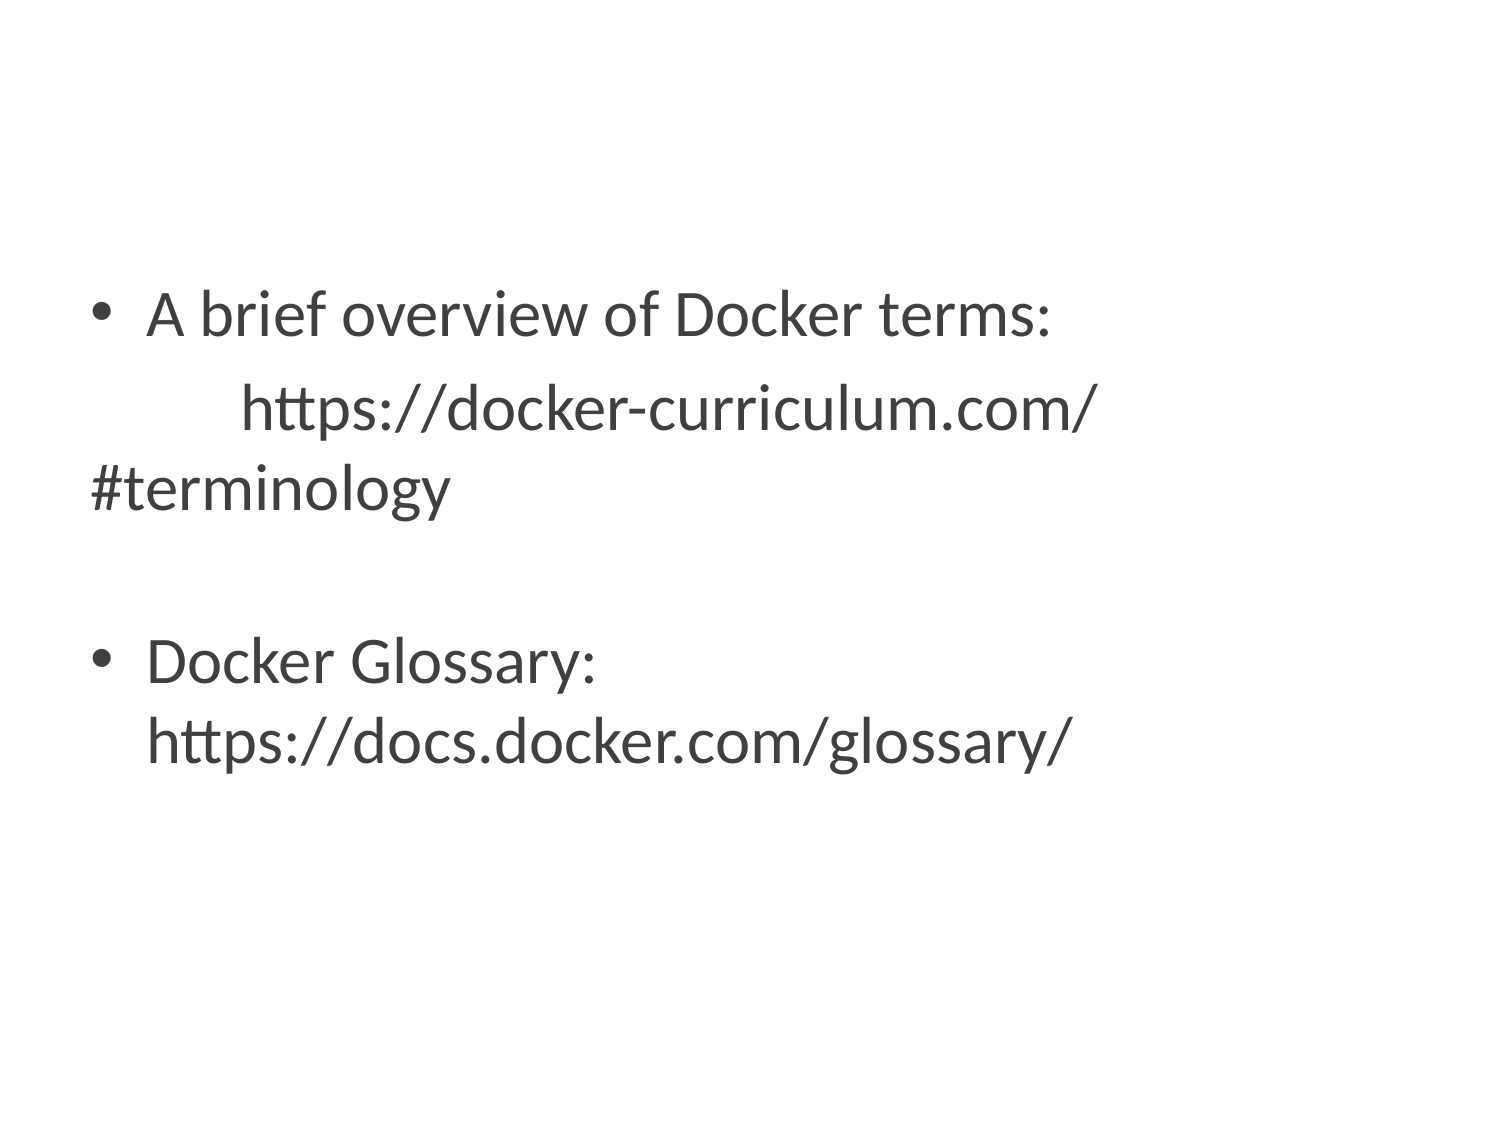

A brief overview of Docker terms:
	https://docker-curriculum.com/#terminology
Docker Glossary:
https://docs.docker.com/glossary/